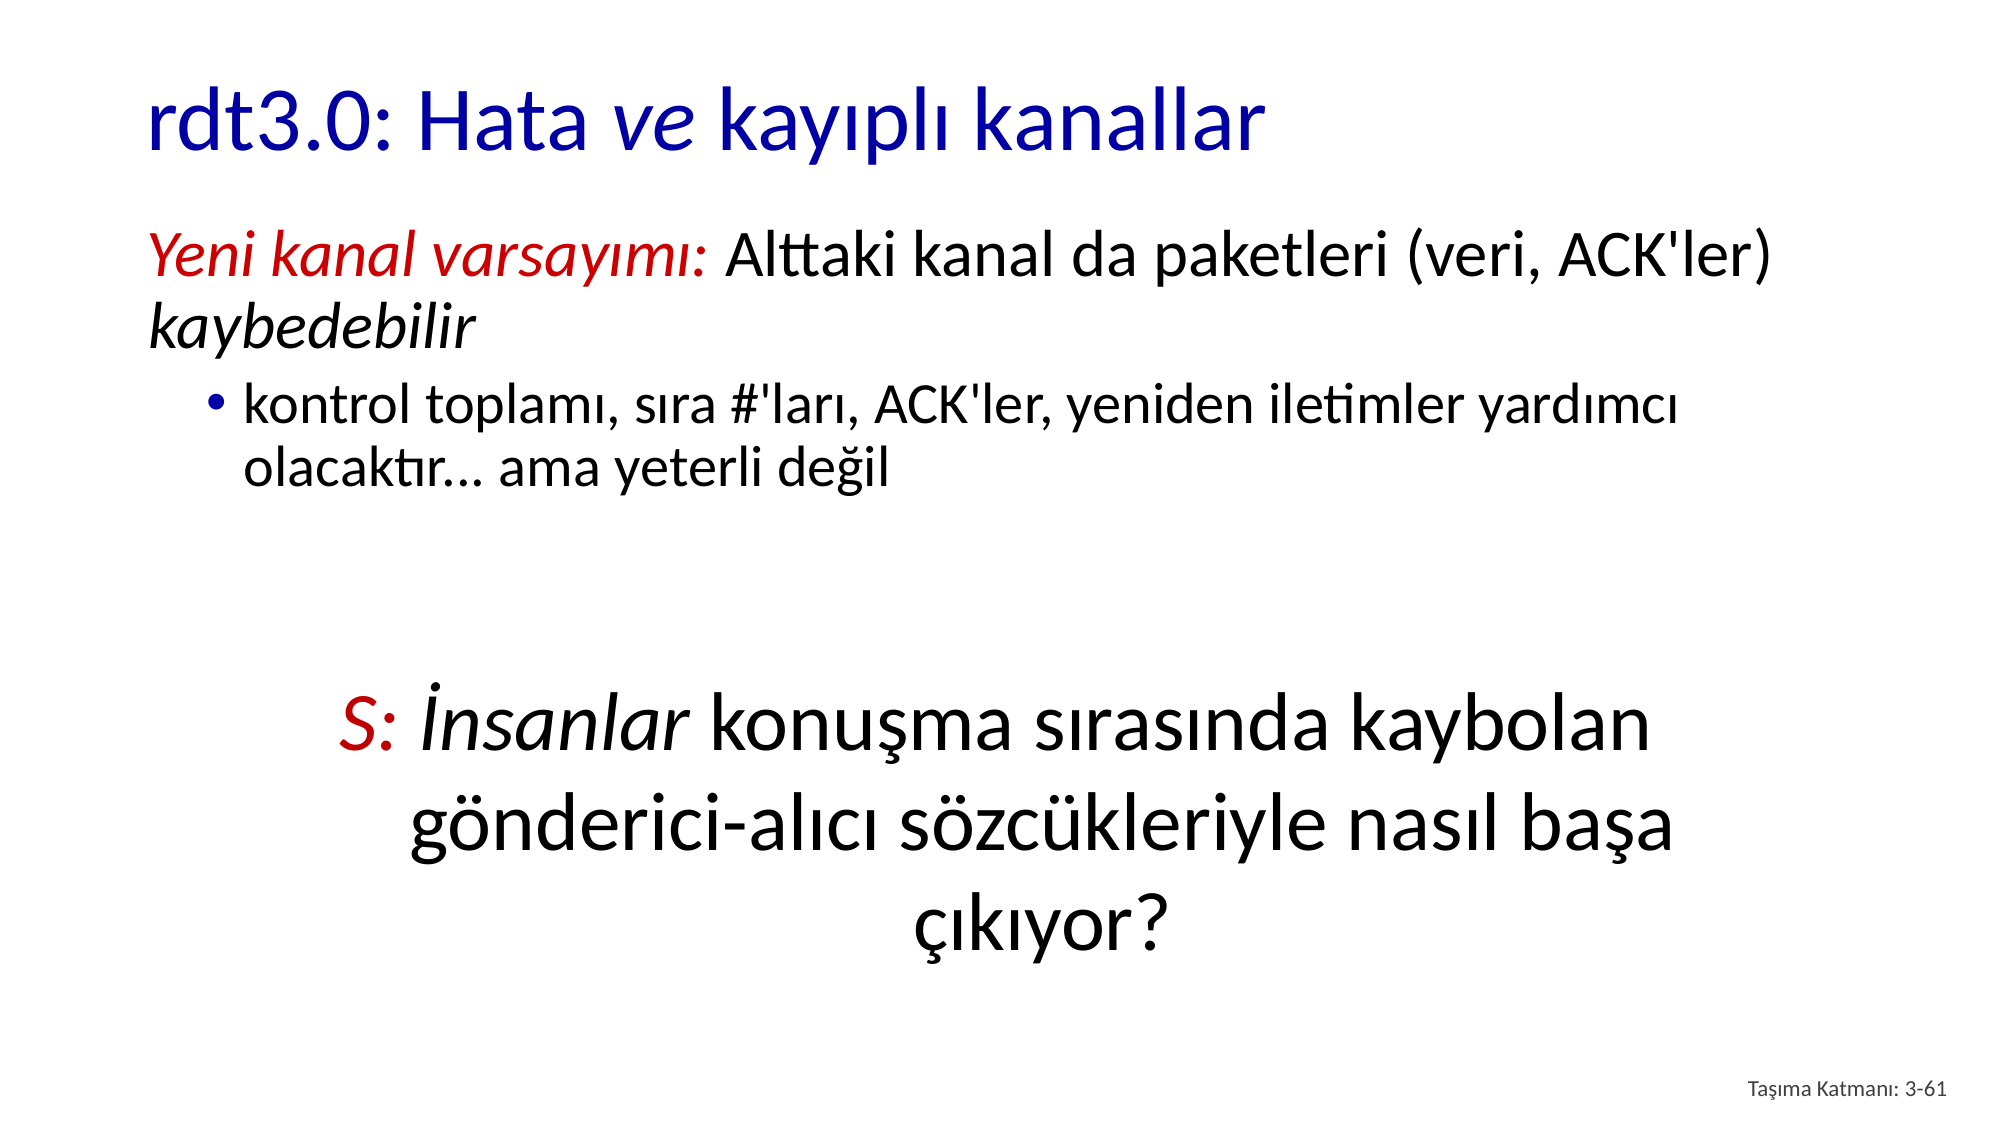

# rdt3.0: Hata ve kayıplı kanallar
Yeni kanal varsayımı: Alttaki kanal da paketleri (veri, ACK'ler) kaybedebilir
kontrol toplamı, sıra #'ları, ACK'ler, yeniden iletimler yardımcı olacaktır... ama yeterli değil
S: İnsanlar konuşma sırasında kaybolan gönderici-alıcı sözcükleriyle nasıl başa çıkıyor?
Taşıma Katmanı: 3-61